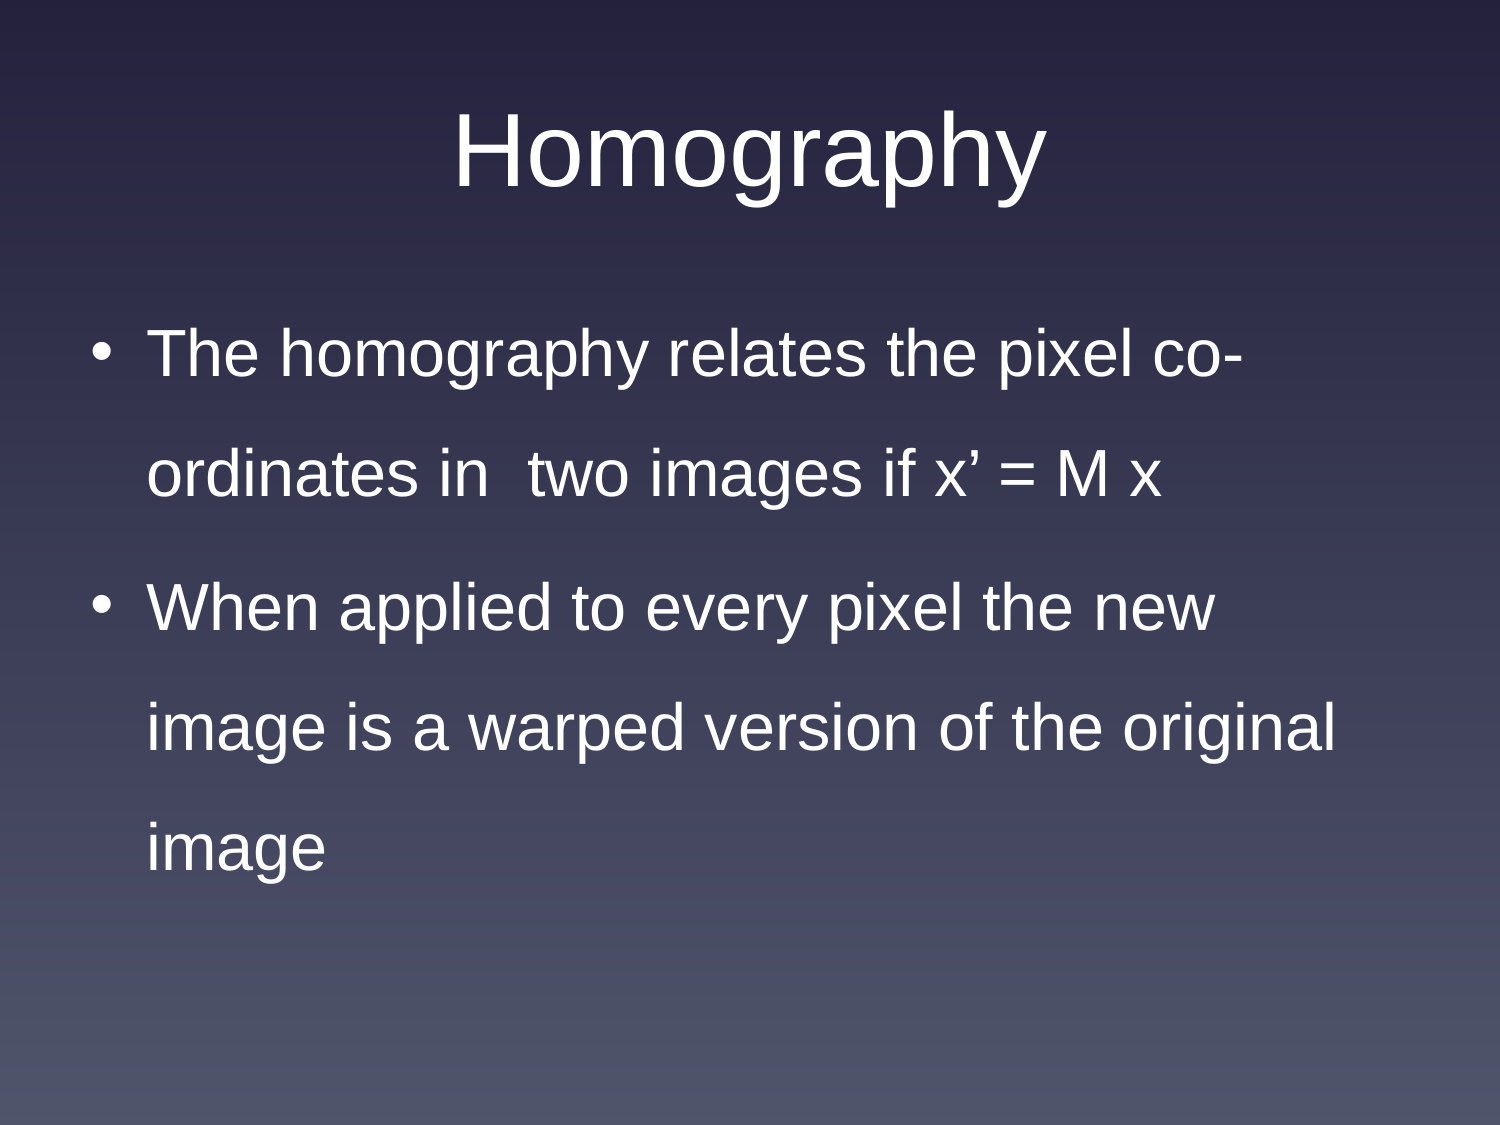

# Homography
The homography relates the pixel co-ordinates in  two images if x’ = M x
When applied to every pixel the new image is a warped version of the original image